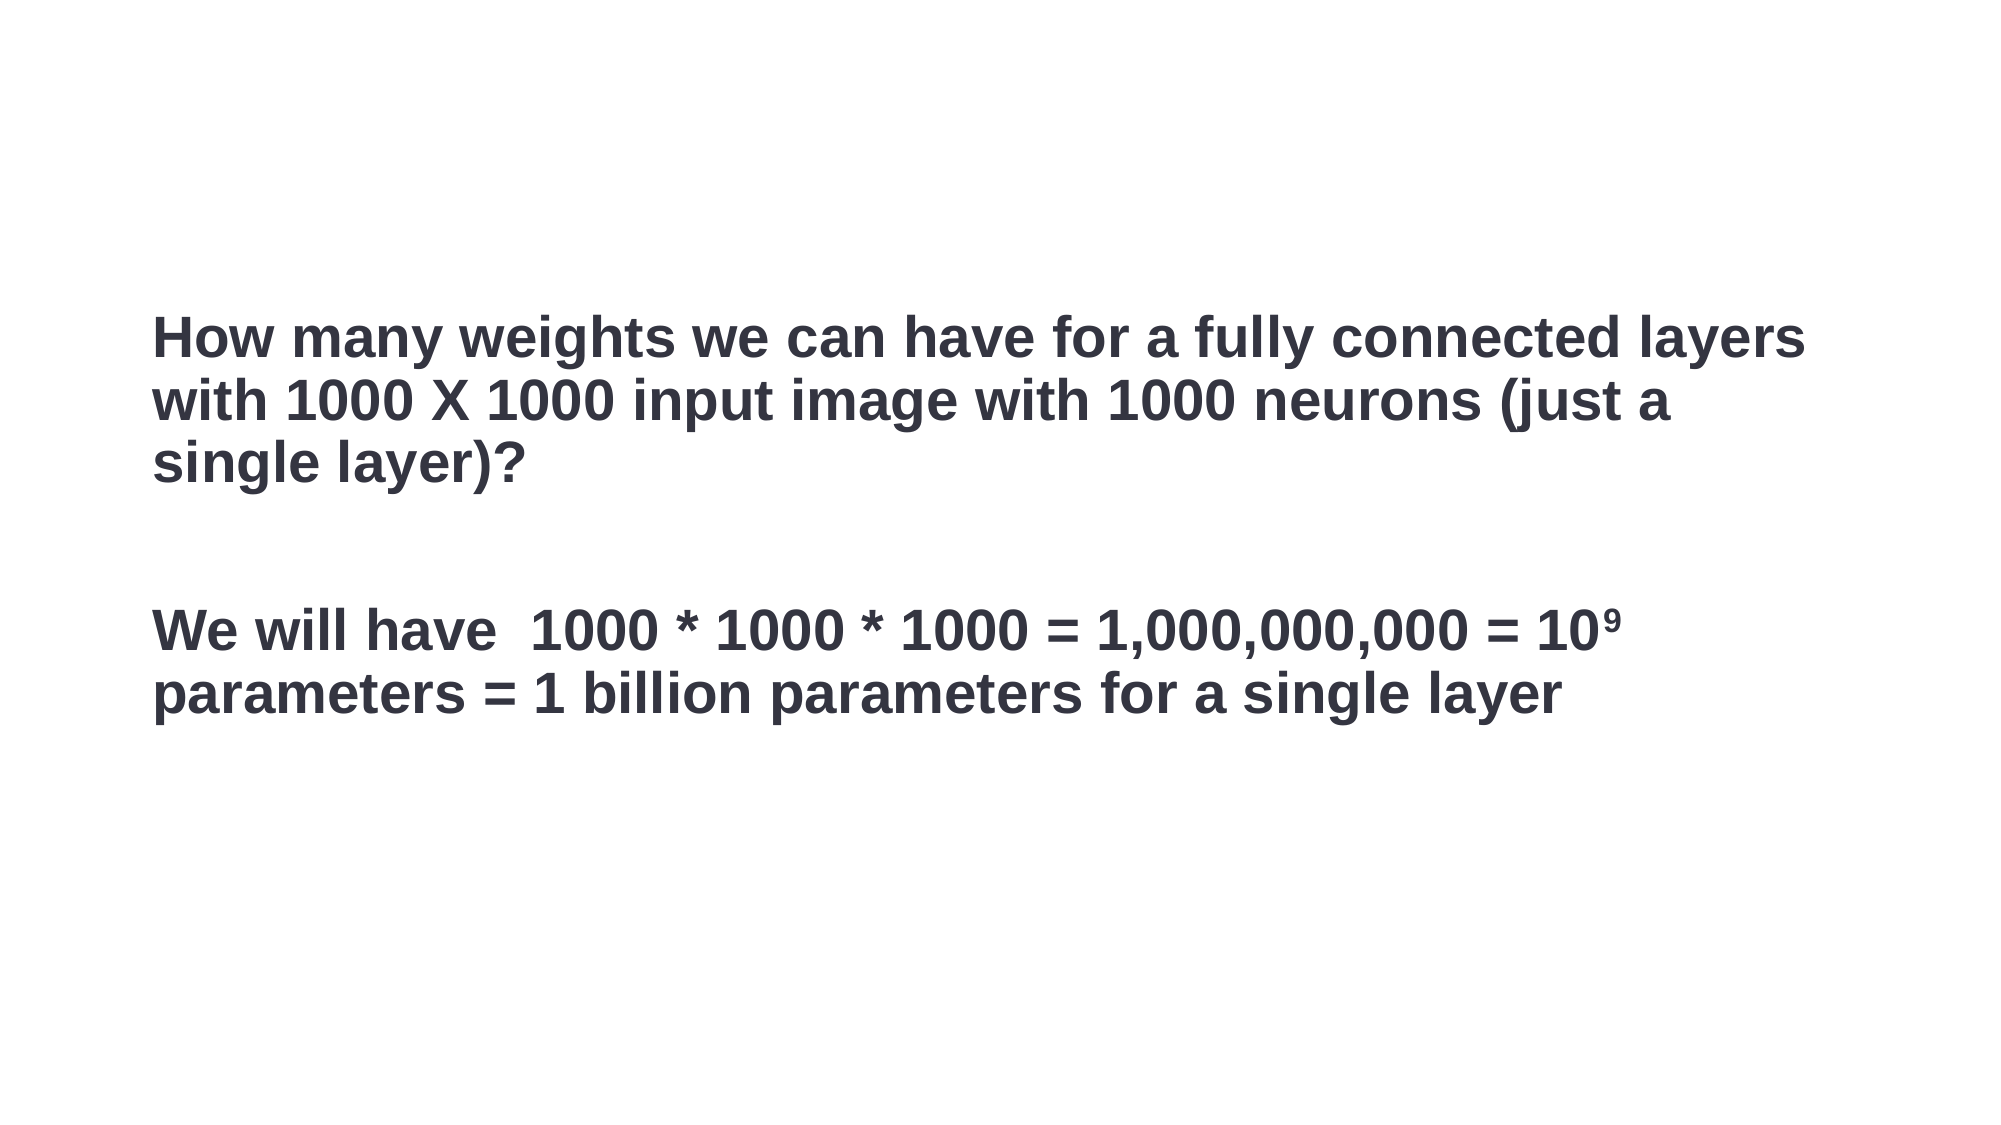

How many weights we can have for a fully connected layers with 1000 X 1000 input image with 1000 neurons (just a single layer)?

We will have  1000 * 1000 * 1000 = 1,000,000,000 = 109 parameters = 1 billion parameters for a single layer